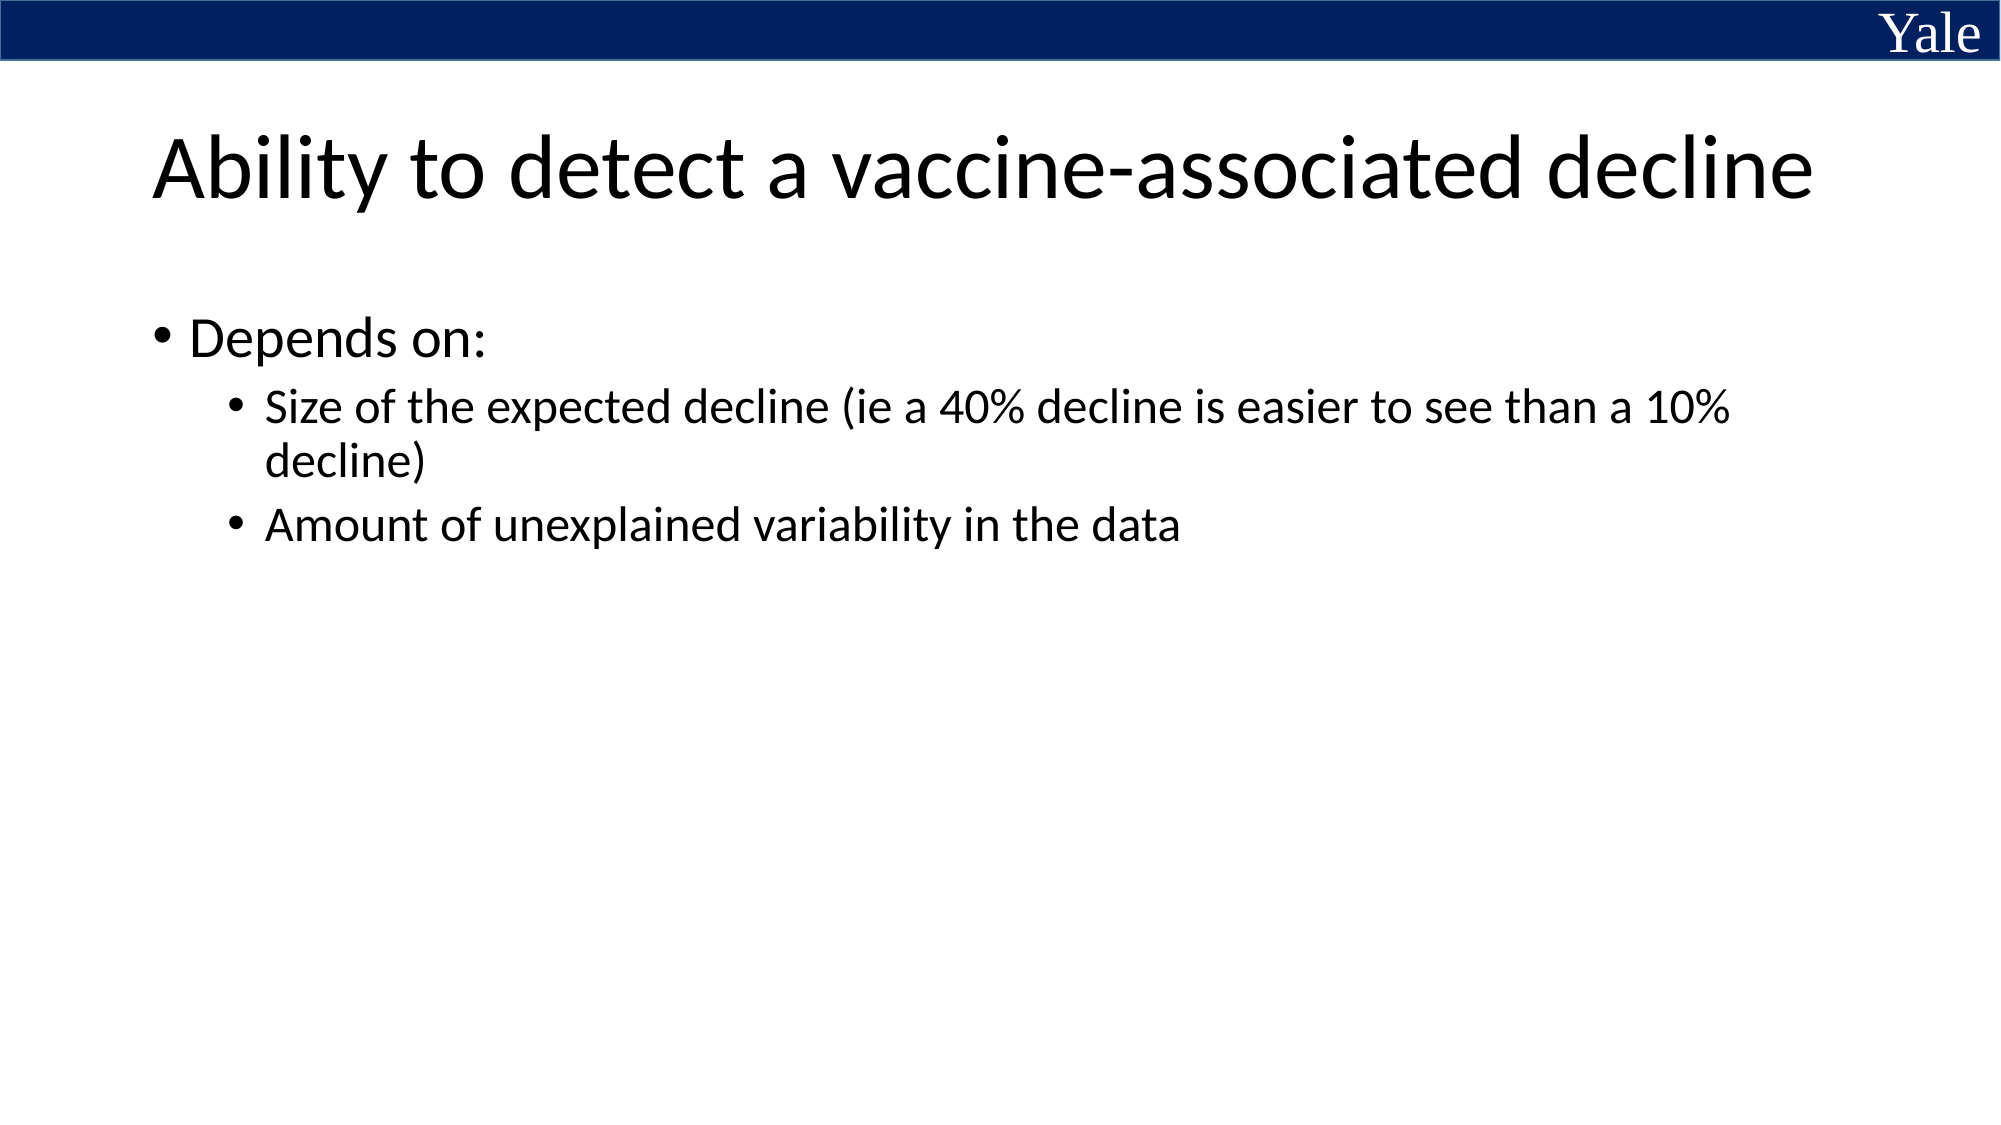

# Ability to detect a vaccine-associated decline
Depends on:
Size of the expected decline (ie a 40% decline is easier to see than a 10% decline)
Amount of unexplained variability in the data